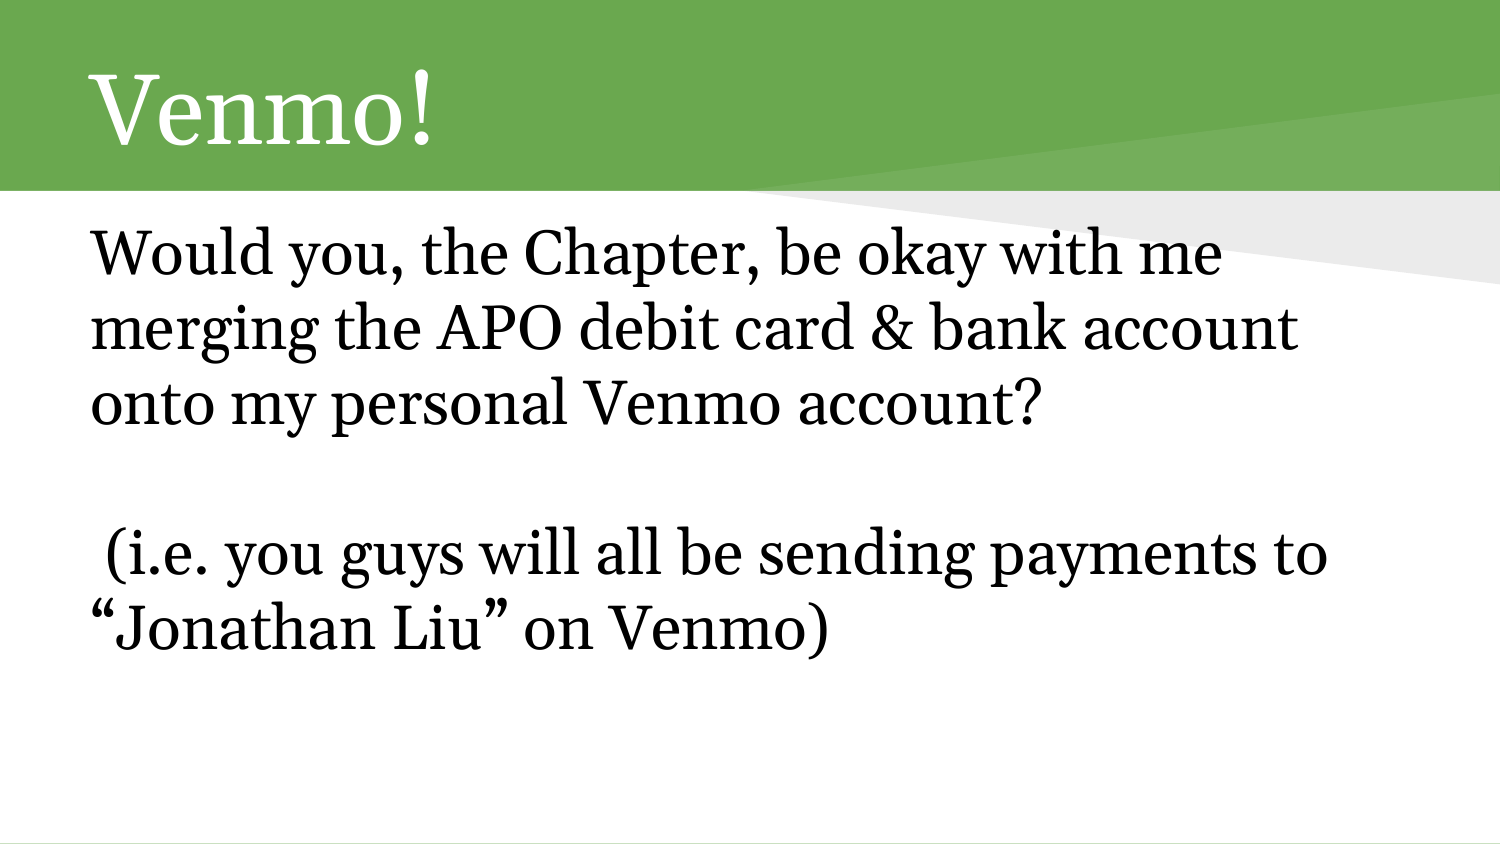

# Venmo!
Would you, the Chapter, be okay with me merging the APO debit card & bank account onto my personal Venmo account?

 (i.e. you guys will all be sending payments to “Jonathan Liu” on Venmo)